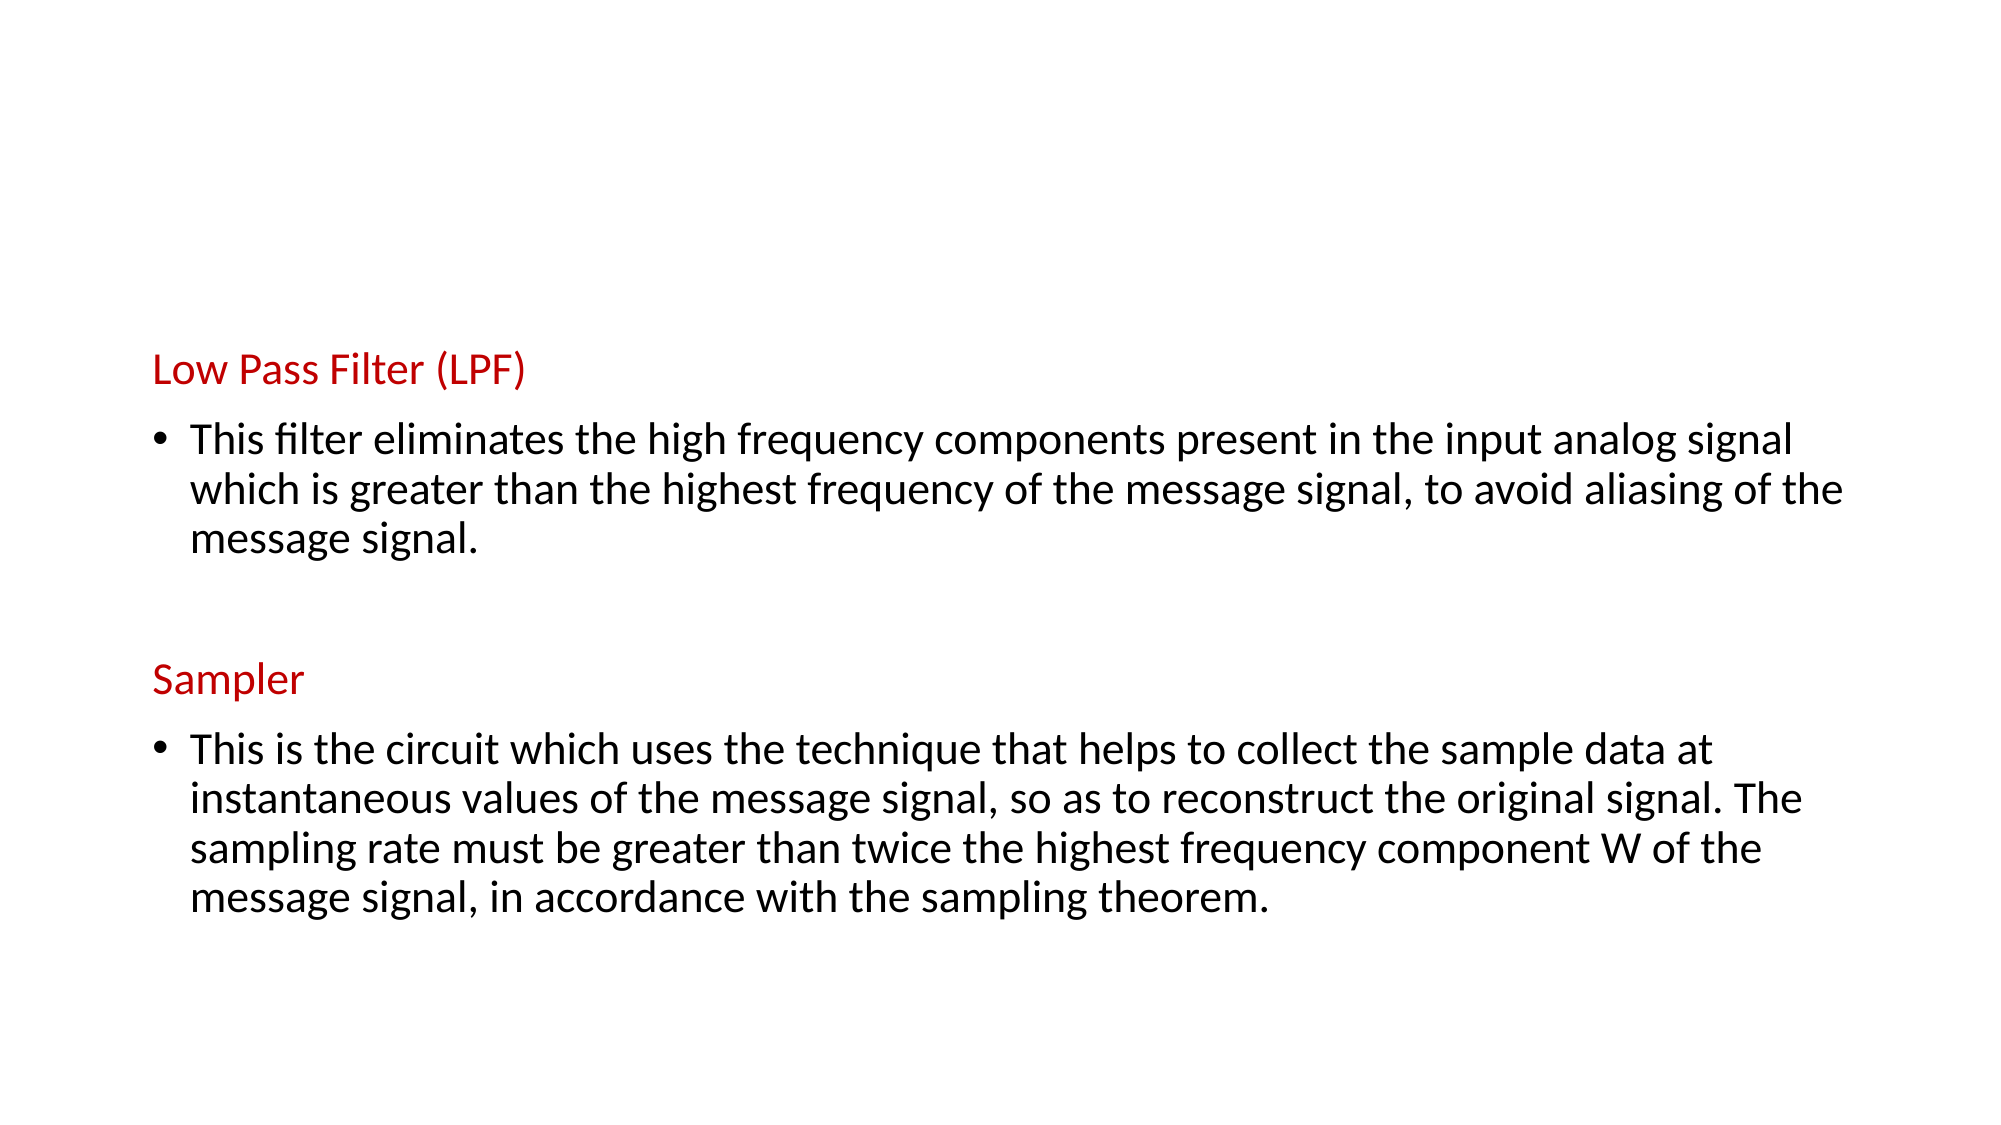

#
Low Pass Filter (LPF)
This filter eliminates the high frequency components present in the input analog signal which is greater than the highest frequency of the message signal, to avoid aliasing of the message signal.

Sampler
This is the circuit which uses the technique that helps to collect the sample data at instantaneous values of the message signal, so as to reconstruct the original signal. The sampling rate must be greater than twice the highest frequency component W of the message signal, in accordance with the sampling theorem.